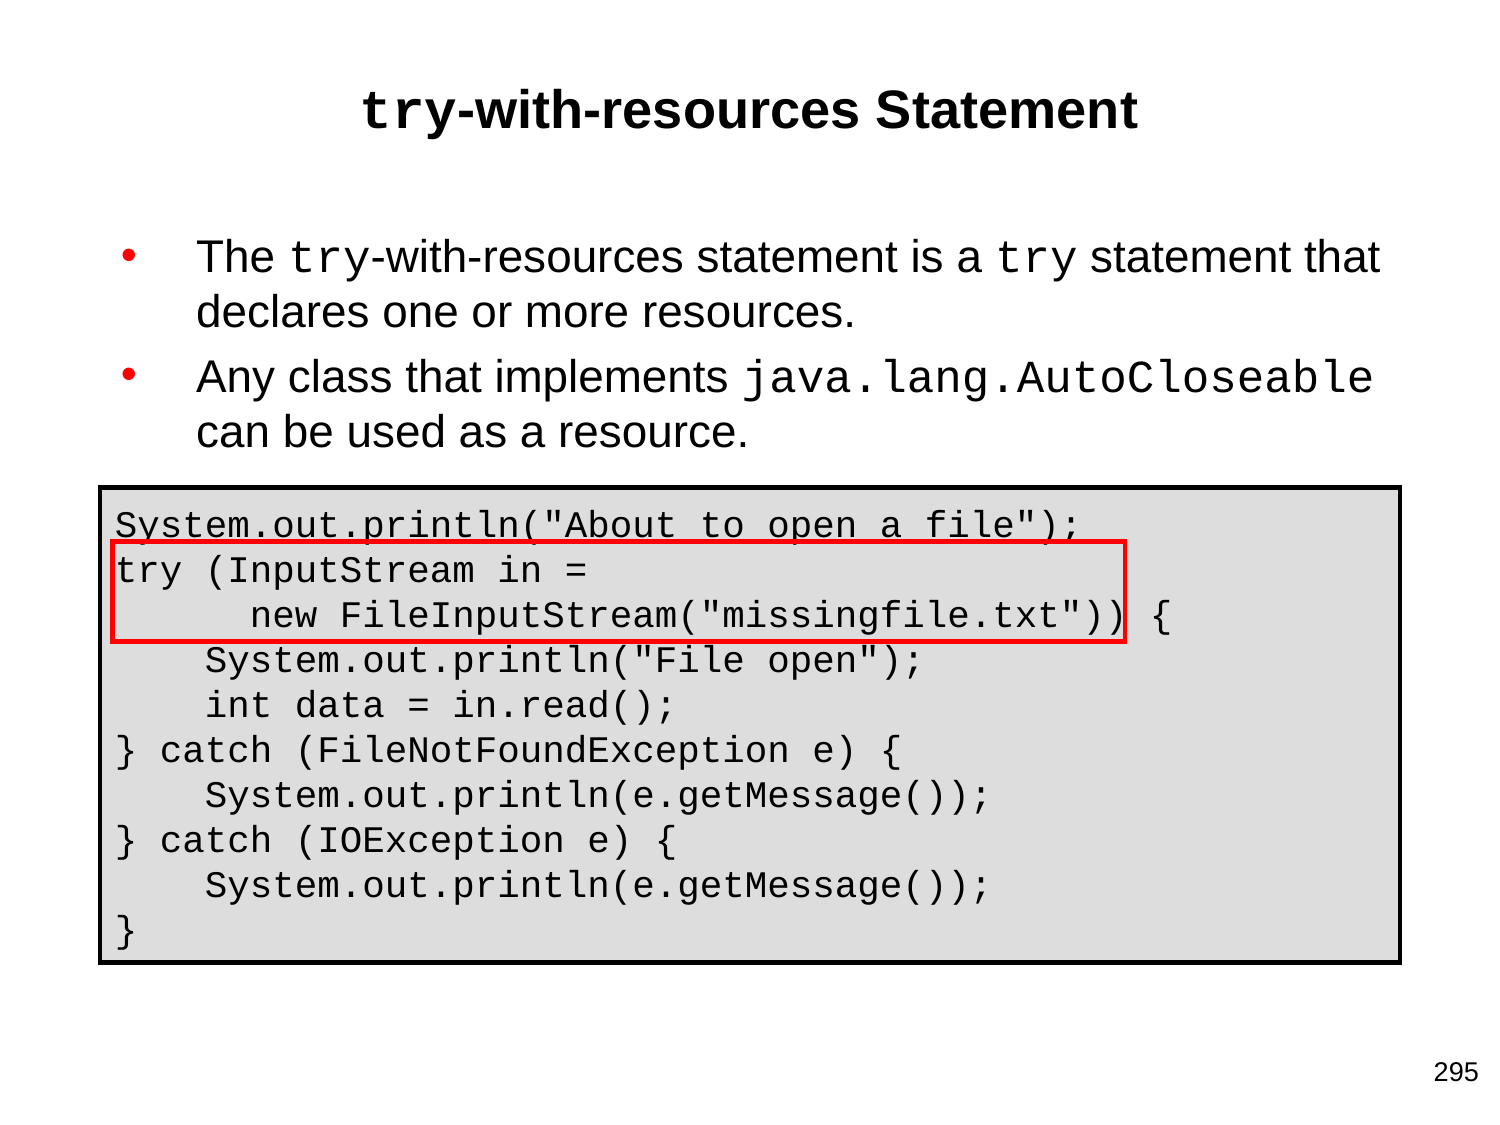

# try-with-resources Statement
The try-with-resources statement is a try statement that declares one or more resources.
Any class that implements java.lang.AutoCloseable can be used as a resource.

System.out.println("About to open a file");
try (InputStream in =
      new FileInputStream("missingfile.txt")) {
    System.out.println("File open");
    int data = in.read();
} catch (FileNotFoundException e) {
    System.out.println(e.getMessage());
} catch (IOException e) {
    System.out.println(e.getMessage());
}

295